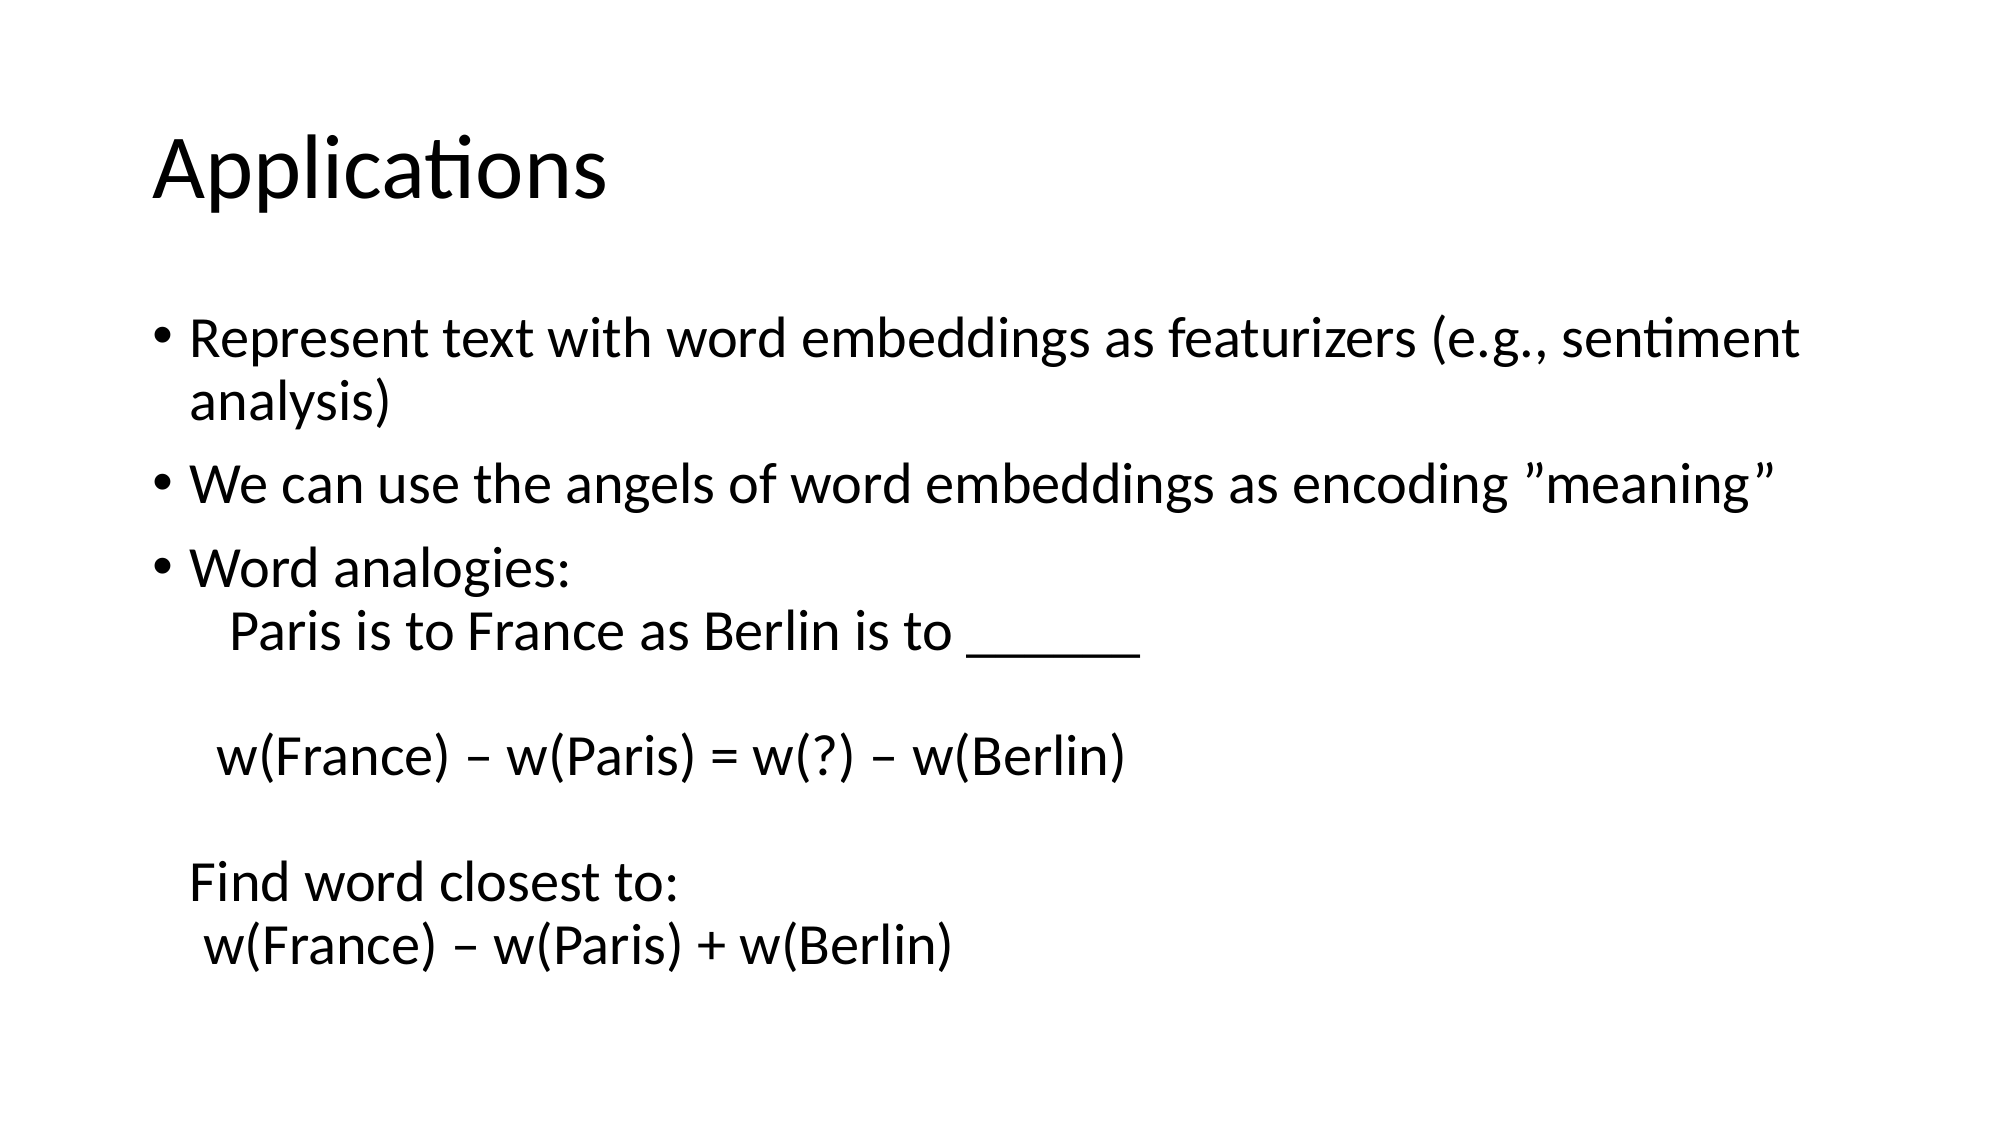

# Applications
Represent text with word embeddings as featurizers (e.g., sentiment analysis)
We can use the angels of word embeddings as encoding ”meaning”
Word analogies:
   Paris is to France as Berlin is to ______
  w(France) – w(Paris) = w(?) – w(Berlin)
Find word closest to:
 w(France) – w(Paris) + w(Berlin)